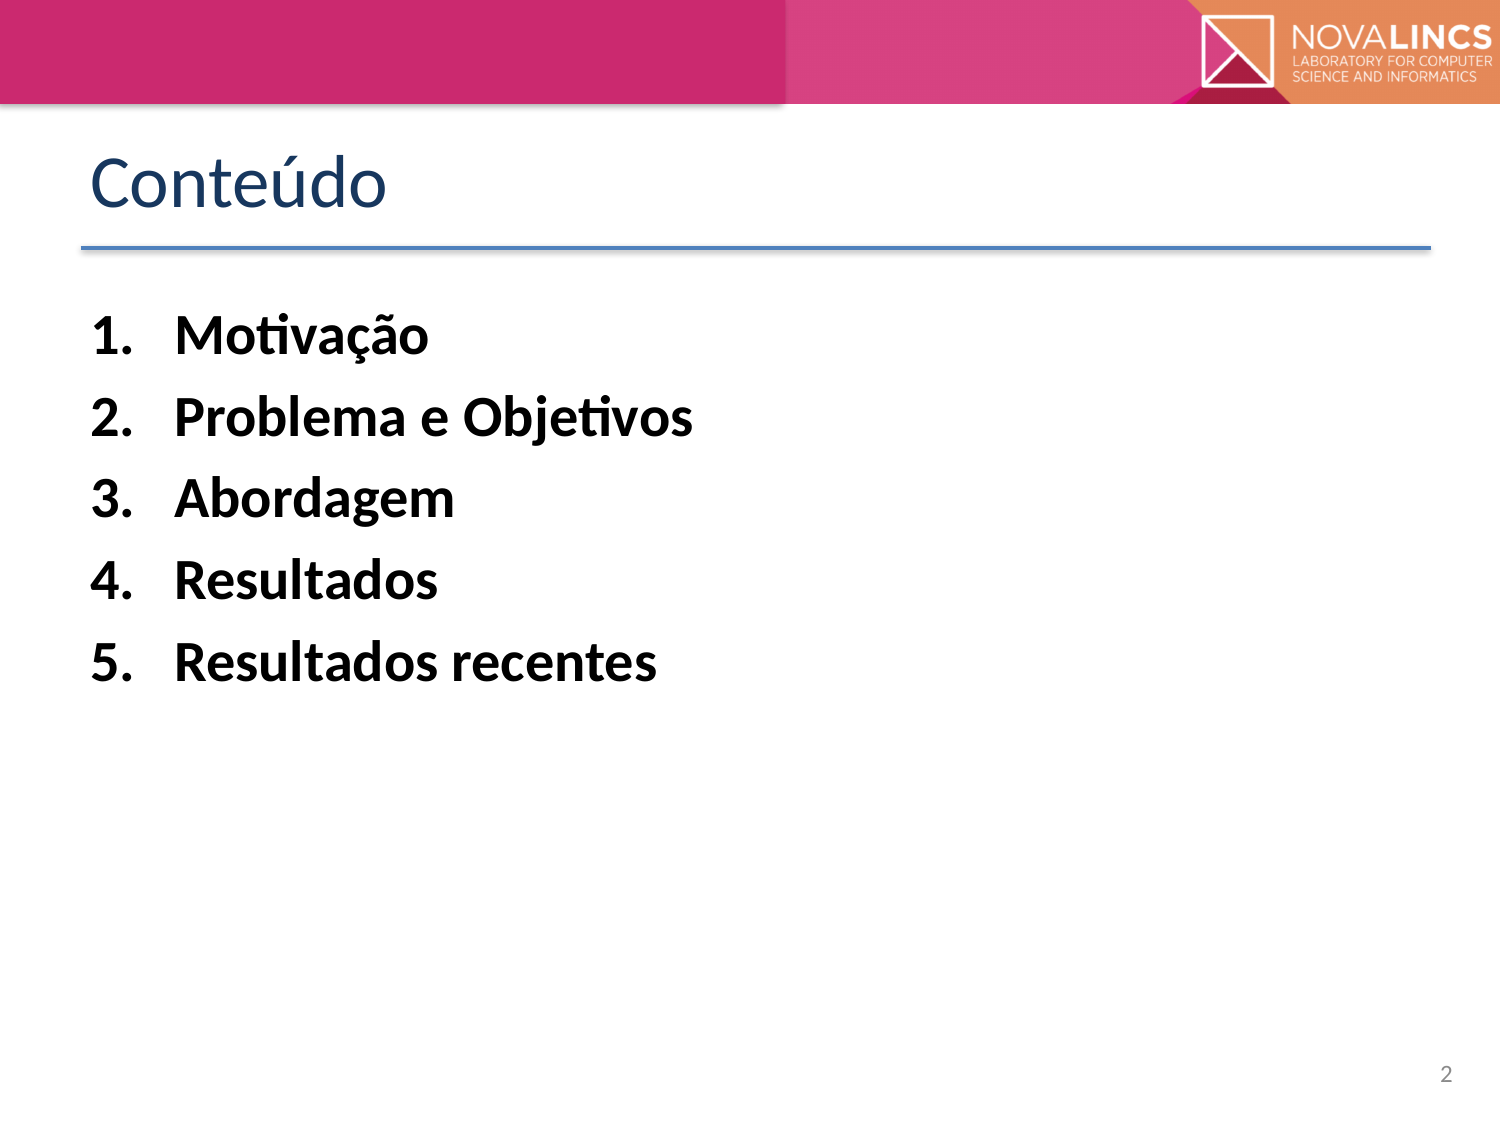

# Conteúdo
Motivação
Problema e Objetivos
Abordagem
Resultados
Resultados recentes
2